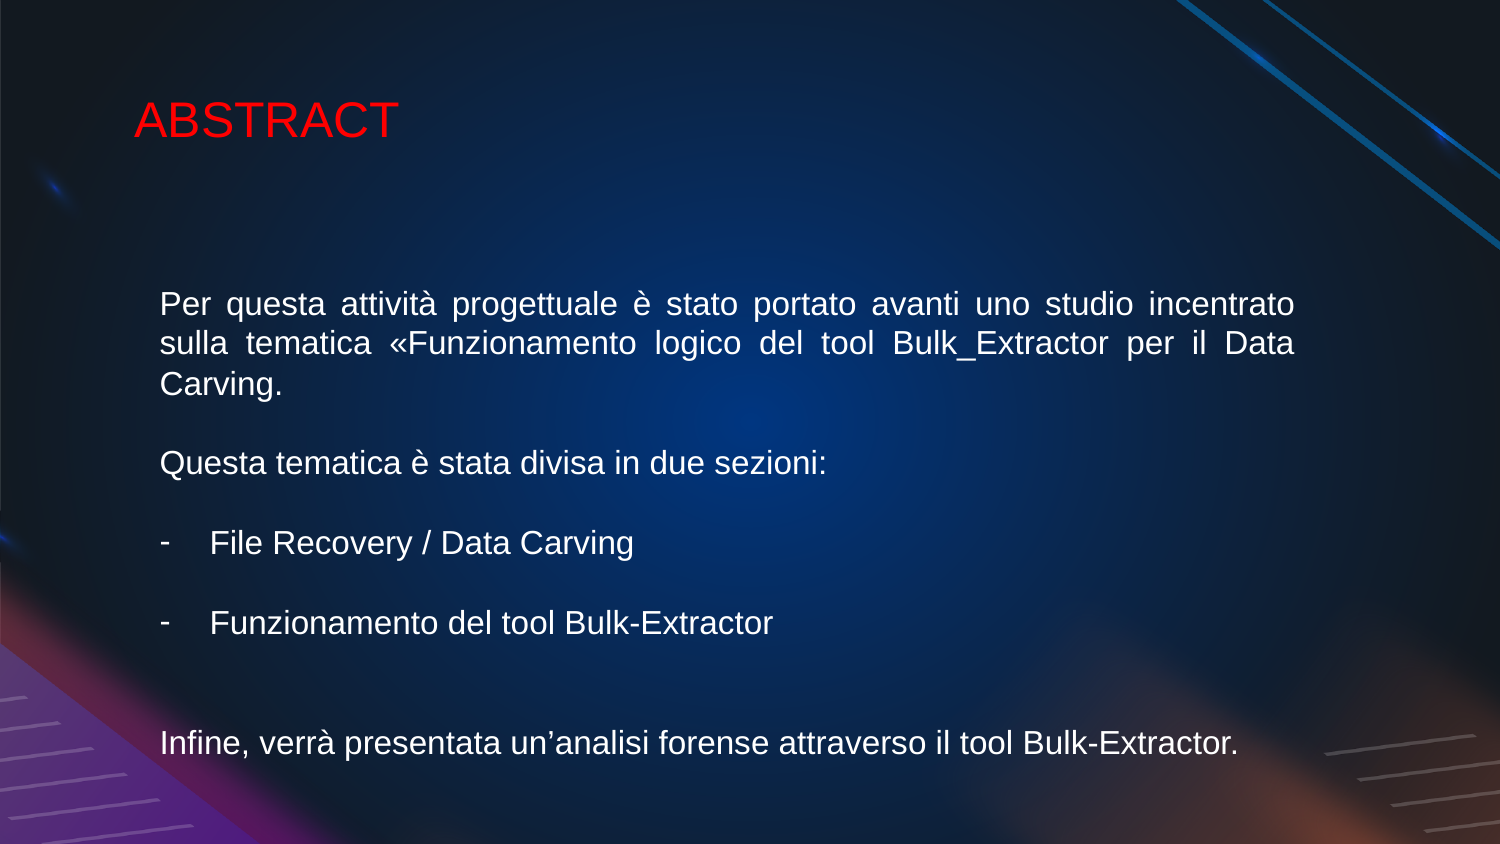

# ABSTRACT
Per questa attività progettuale è stato portato avanti uno studio incentrato sulla tematica «Funzionamento logico del tool Bulk_Extractor per il Data Carving.

Questa tematica è stata divisa in due sezioni:

File Recovery / Data Carving

Funzionamento del tool Bulk-Extractor

Infine, verrà presentata un’analisi forense attraverso il tool Bulk-Extractor.